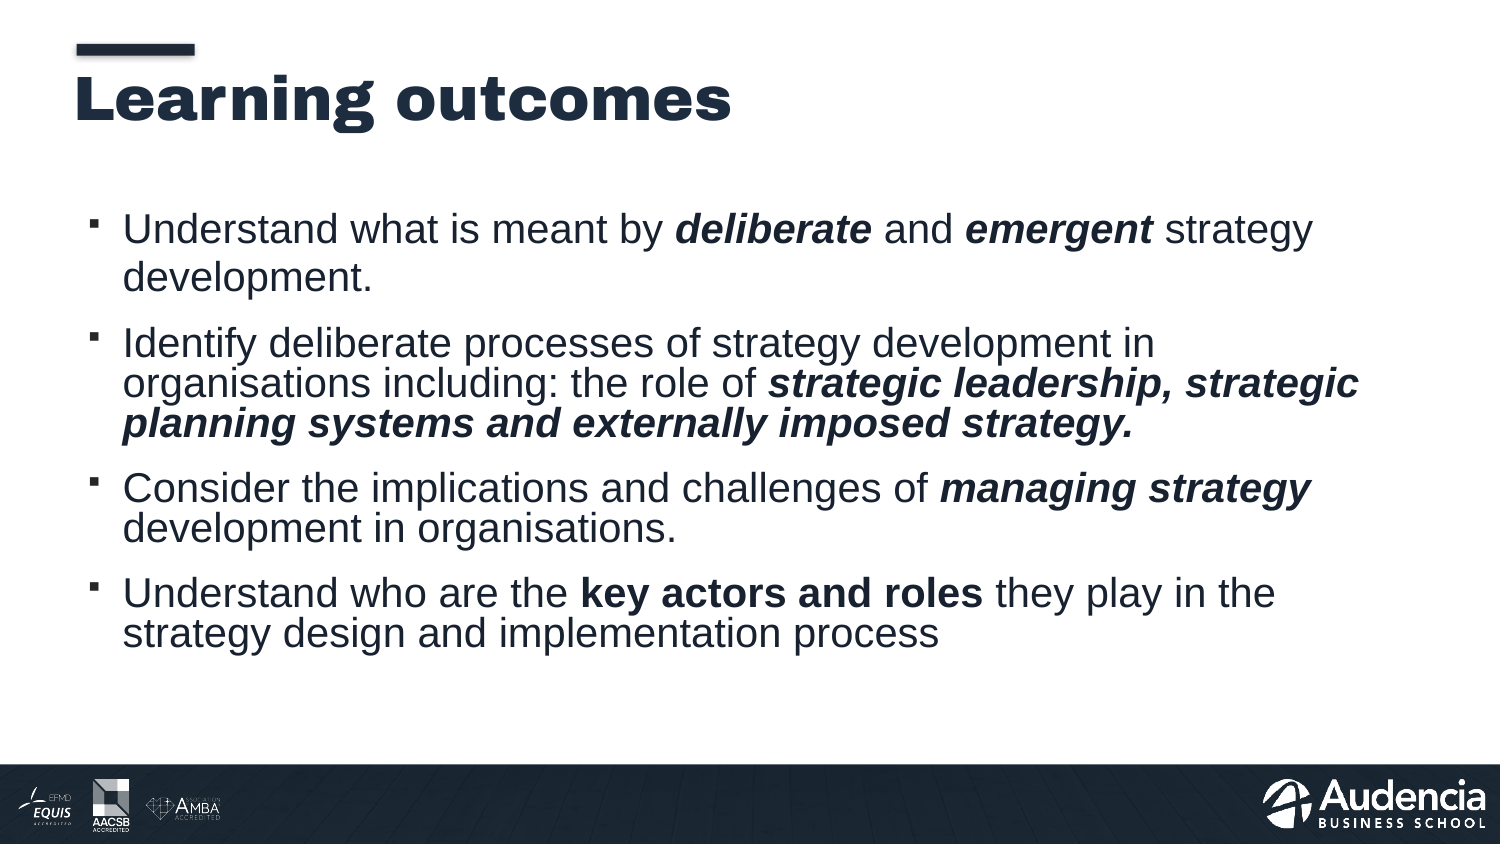

# Learning outcomes

Understand what is meant by deliberate and emergent strategy development.
Identify deliberate processes of strategy development in organisations including: the role of strategic leadership, strategic planning systems and externally imposed strategy.
Consider the implications and challenges of managing strategy development in organisations.
Understand who are the key actors and roles they play in the strategy design and implementation process